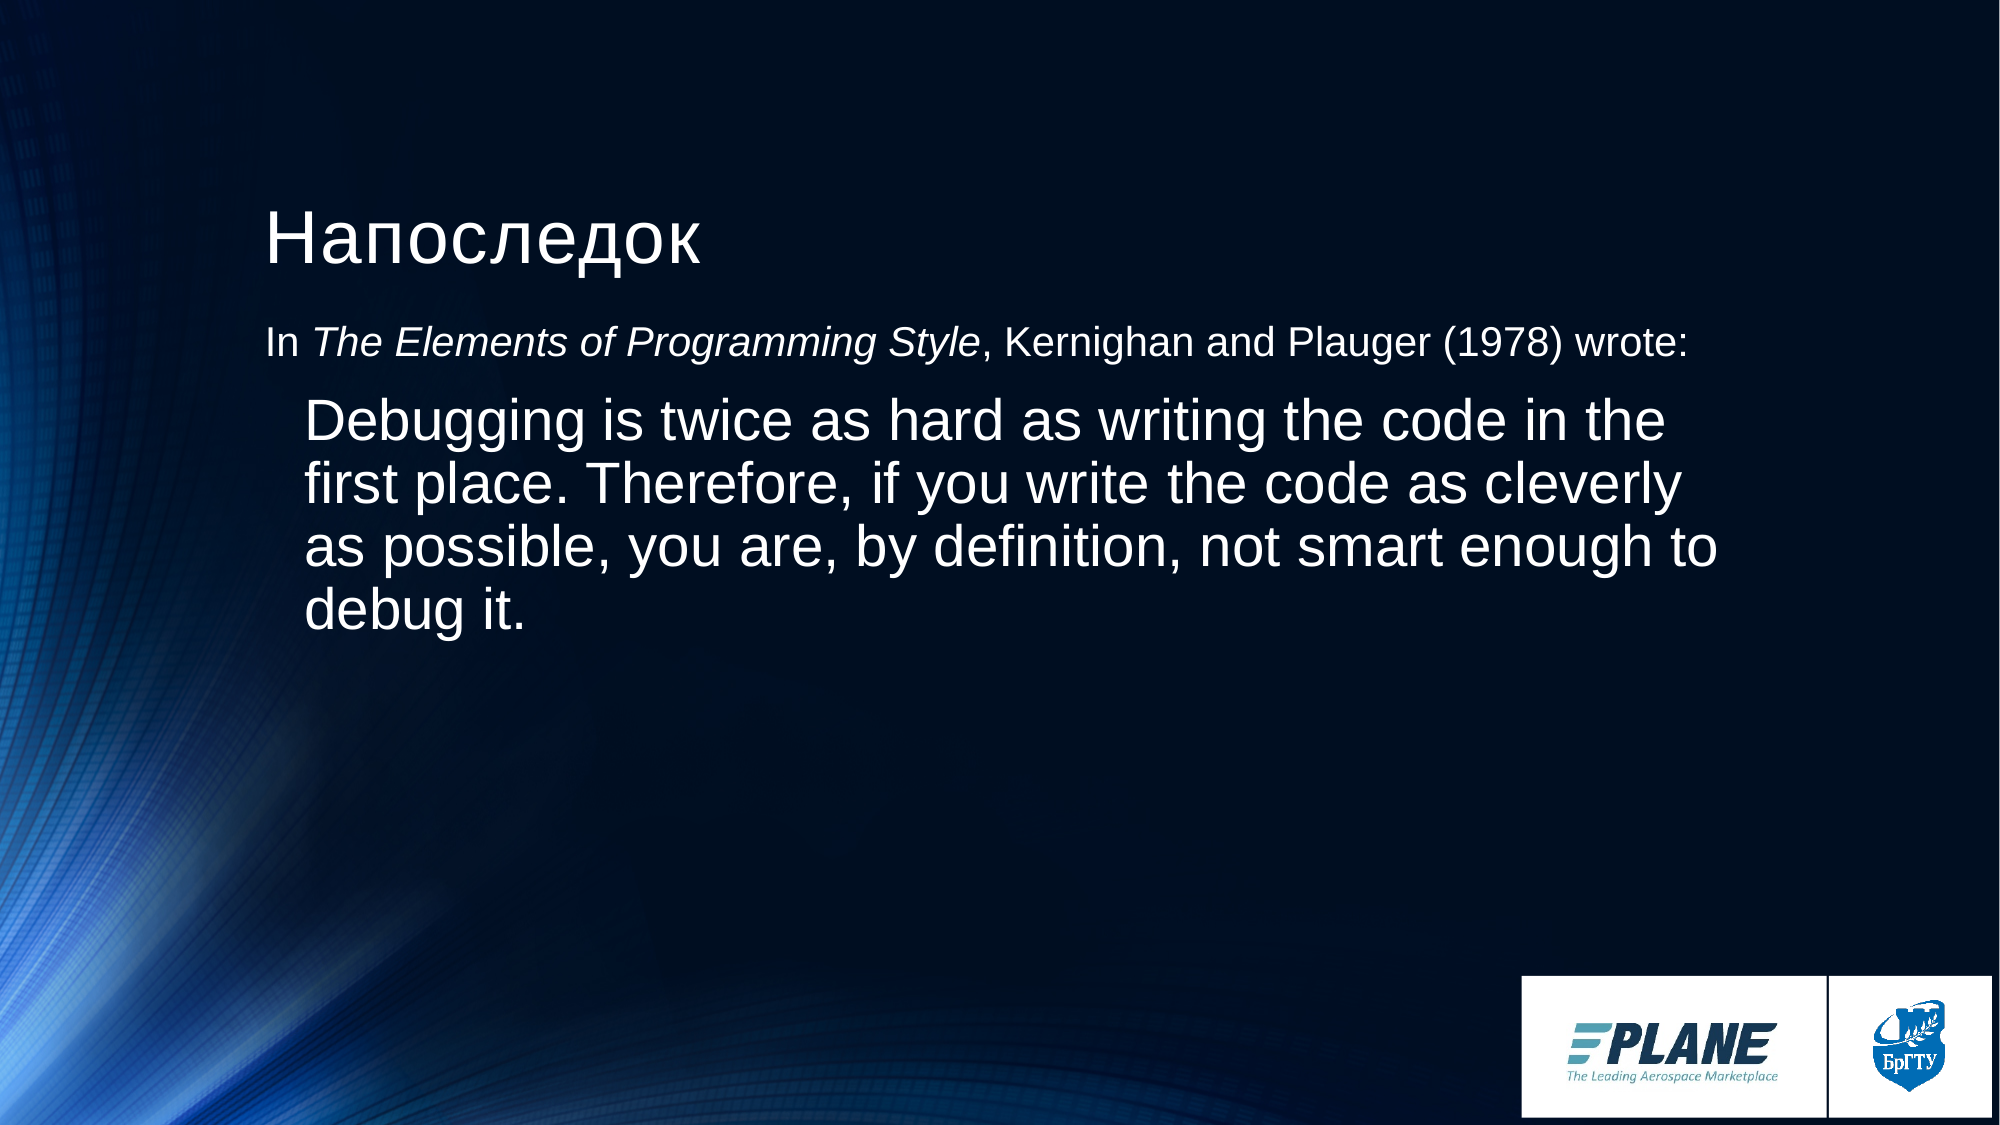

# Напоследок
In The Elements of Programming Style, Kernighan and Plauger (1978) wrote:
Debugging is twice as hard as writing the code in the ﬁrst place. Therefore, if you write the code as cleverly as possible, you are, by deﬁnition, not smart enough to debug it.